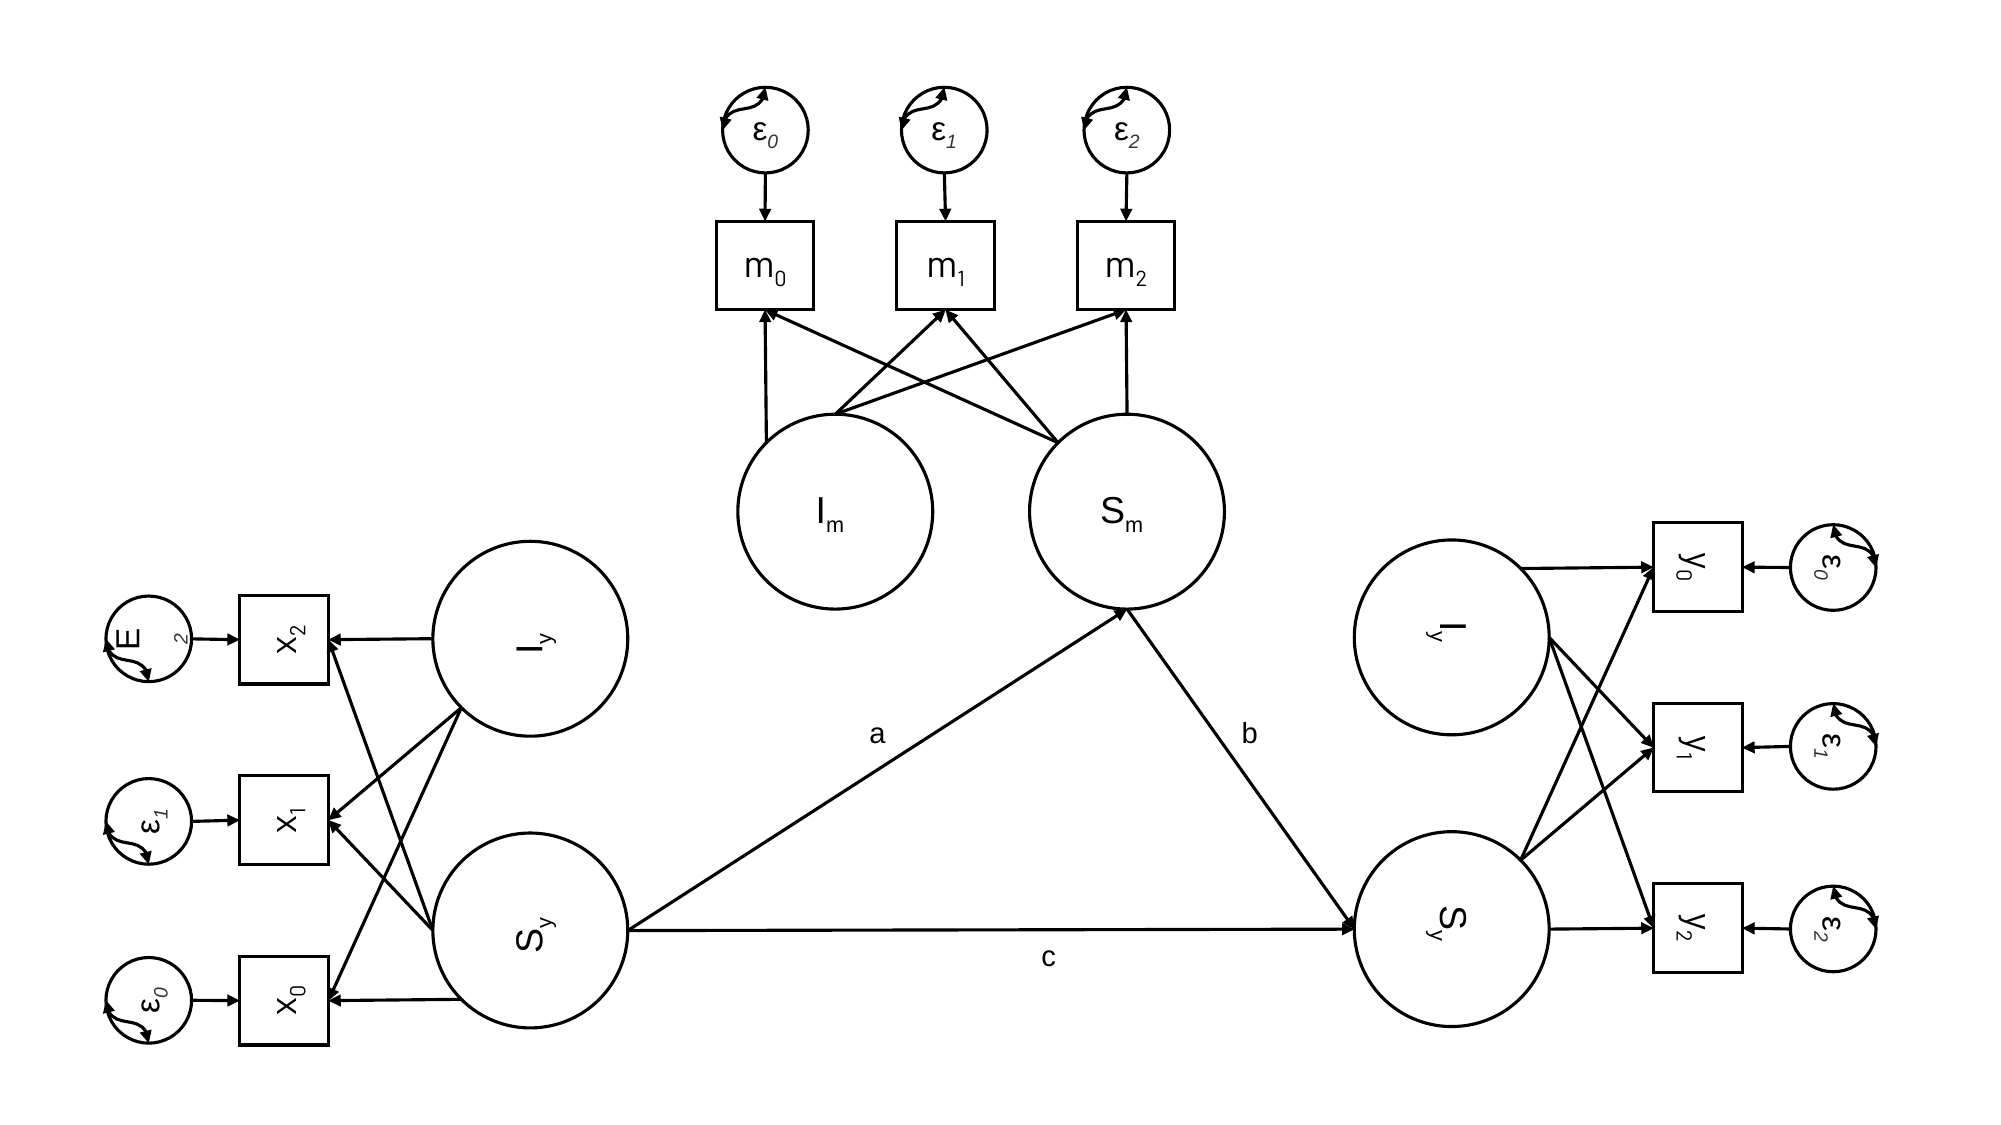

ε0
ε1
ε2
m0
m1
m2
Im
Sm
ε0
ε1
ε2
y0
y1
y2
Iy
Sy
ε0
ε1
Ε2
x0
x1
x2
Sy
Iy
b
a
c